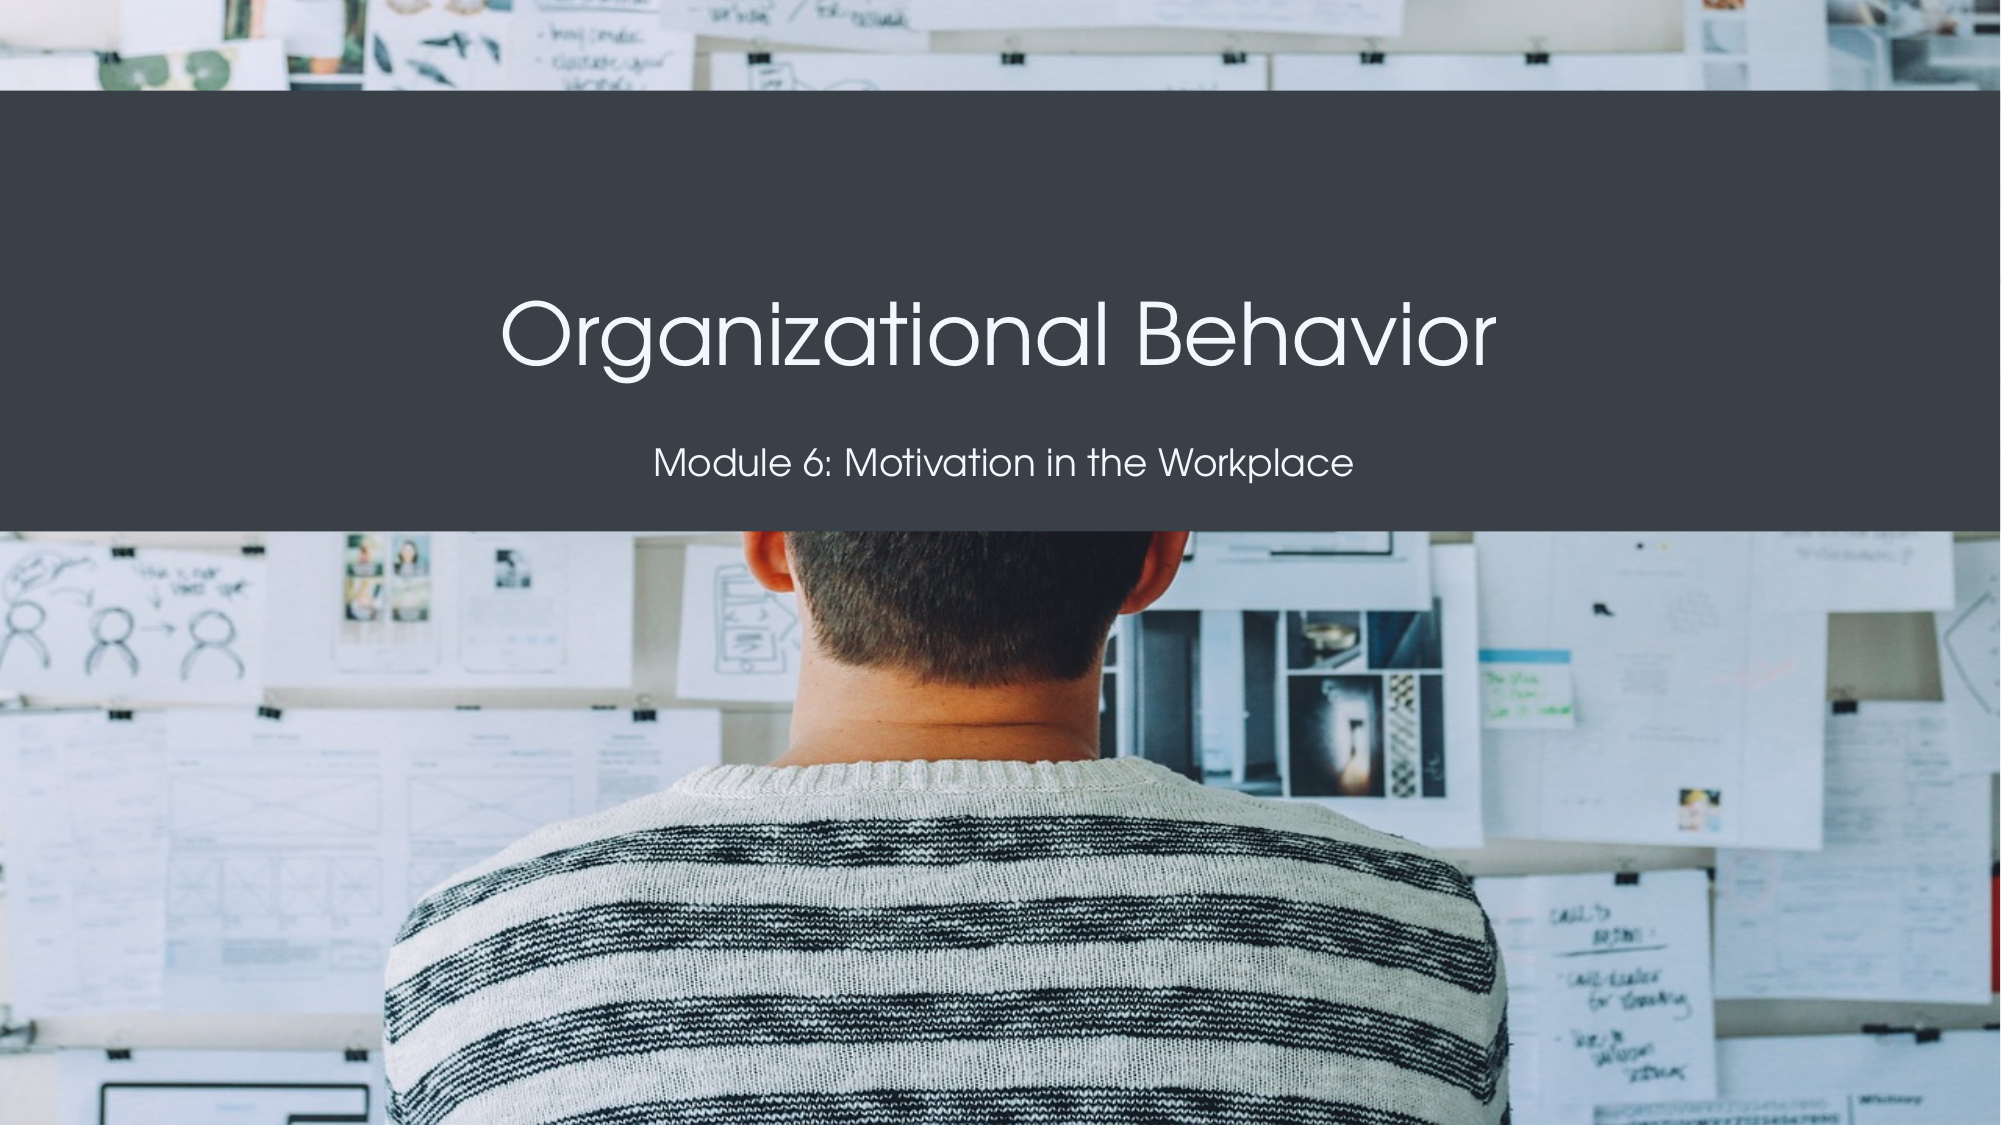

# Organizational Behavior
Module 6: Motivation in the Workplace